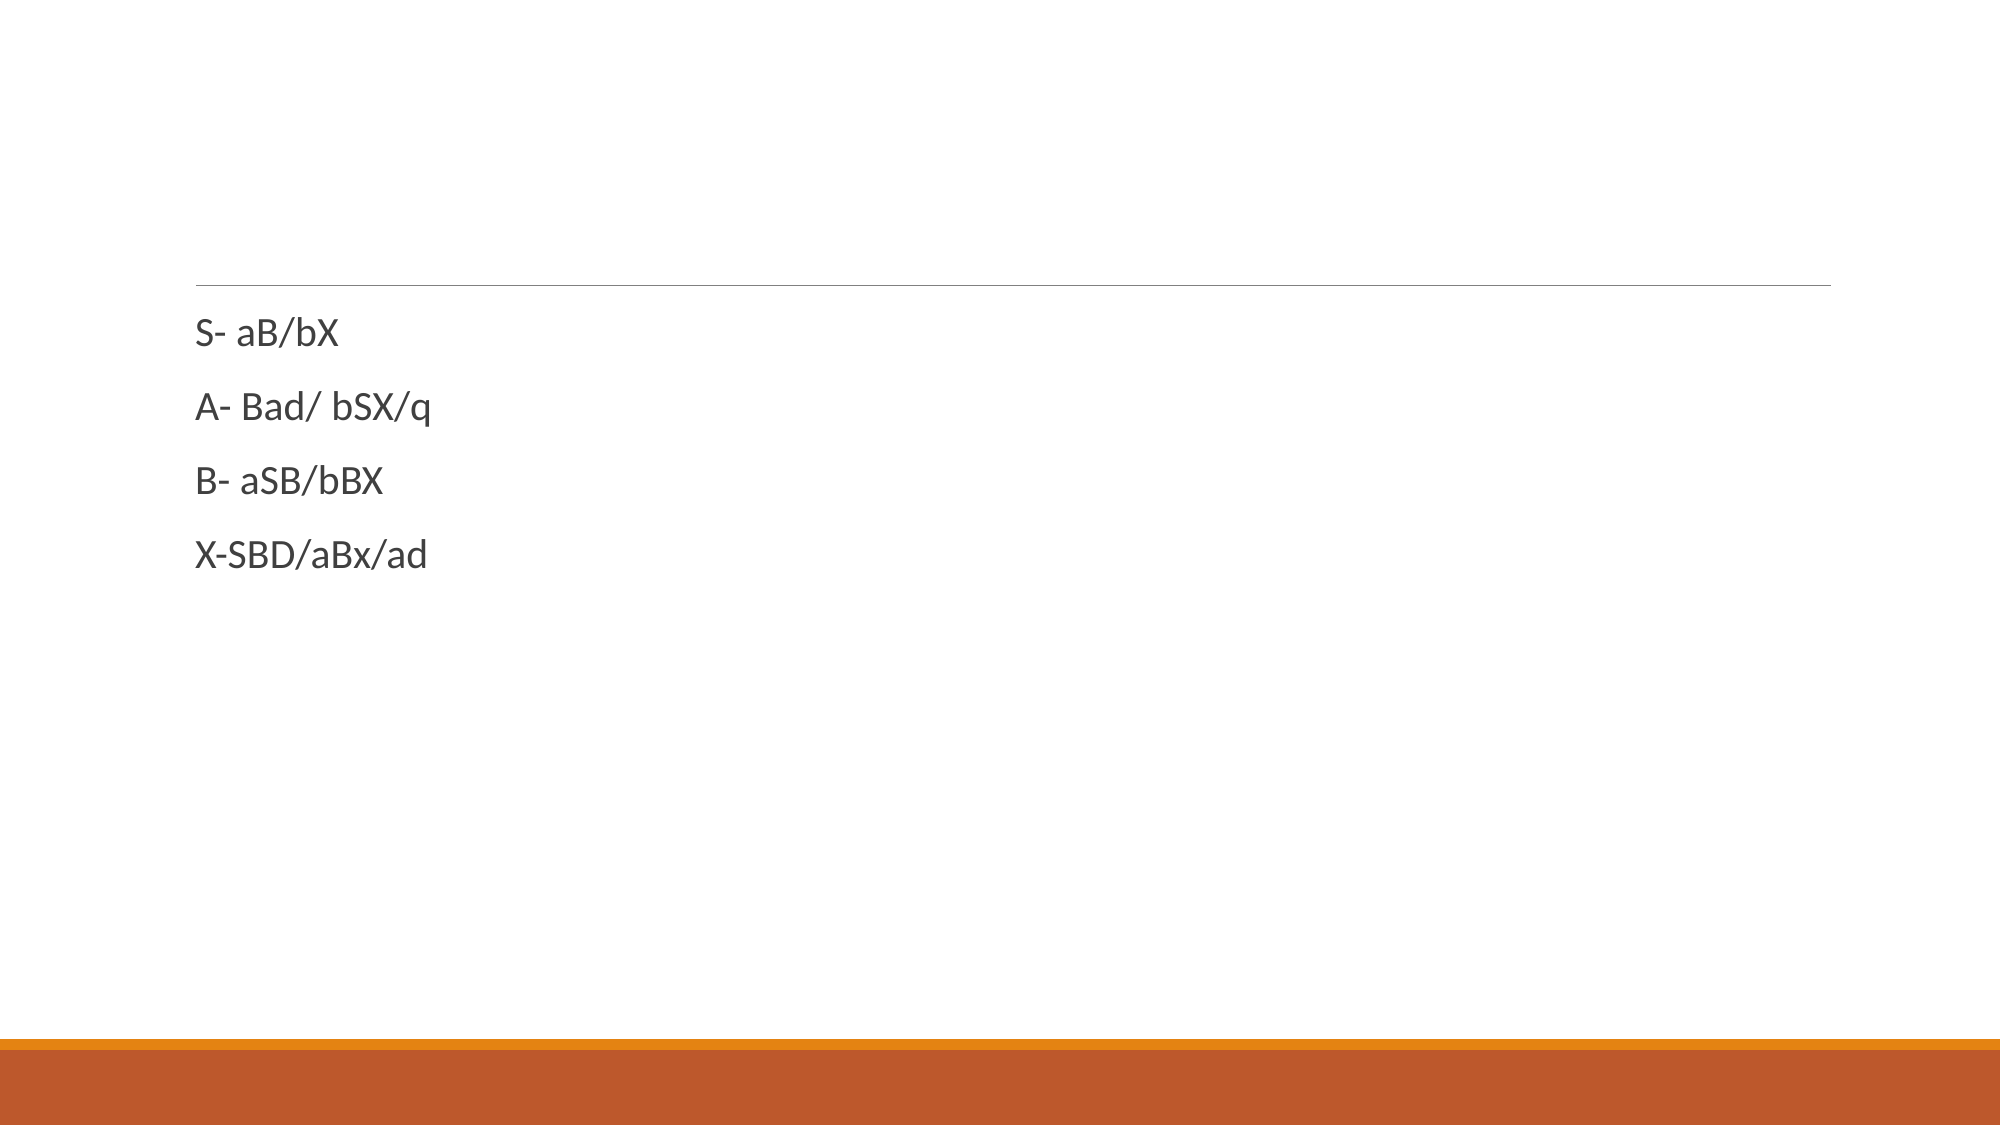

#
S- aB/bX
A- Bad/ bSX/q
B- aSB/bBX
X-SBD/aBx/ad